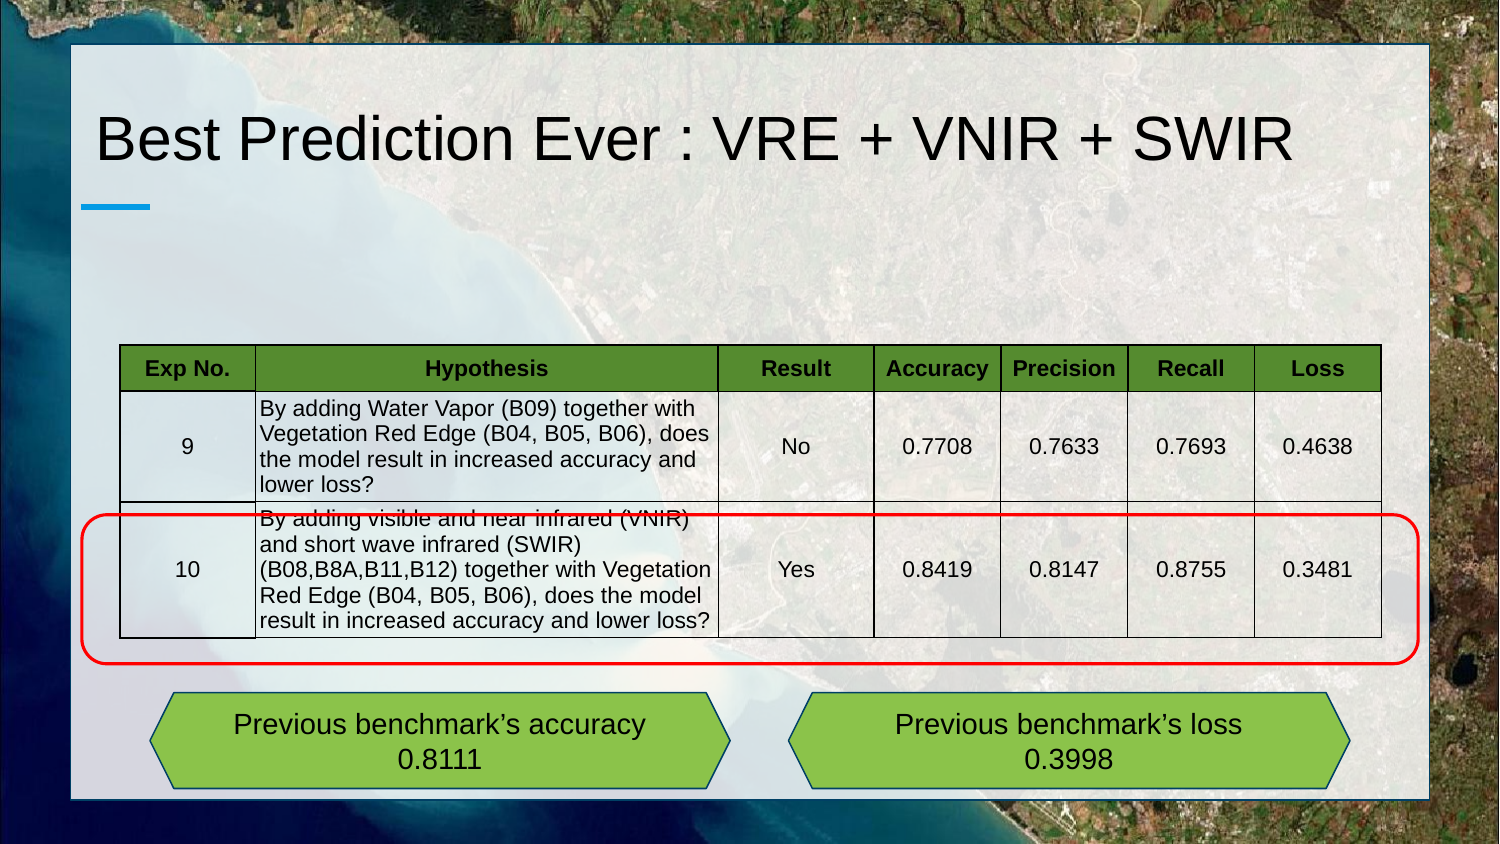

# Best Prediction Ever : VRE + VNIR + SWIR
| Exp No. | Hypothesis | Result | Accuracy | Precision | Recall | Loss |
| --- | --- | --- | --- | --- | --- | --- |
| 9 | By adding Water Vapor (B09) together with Vegetation Red Edge (B04, B05, B06), does the model result in increased accuracy and lower loss? | No | 0.7708 | 0.7633 | 0.7693 | 0.4638 |
| 10 | By adding visible and near infrared (VNIR) and short wave infrared (SWIR) (B08,B8A,B11,B12) together with Vegetation Red Edge (B04, B05, B06), does the model result in increased accuracy and lower loss? | Yes | 0.8419 | 0.8147 | 0.8755 | 0.3481 |

Previous benchmark’s accuracy
0.8111
Previous benchmark’s loss
0.3998